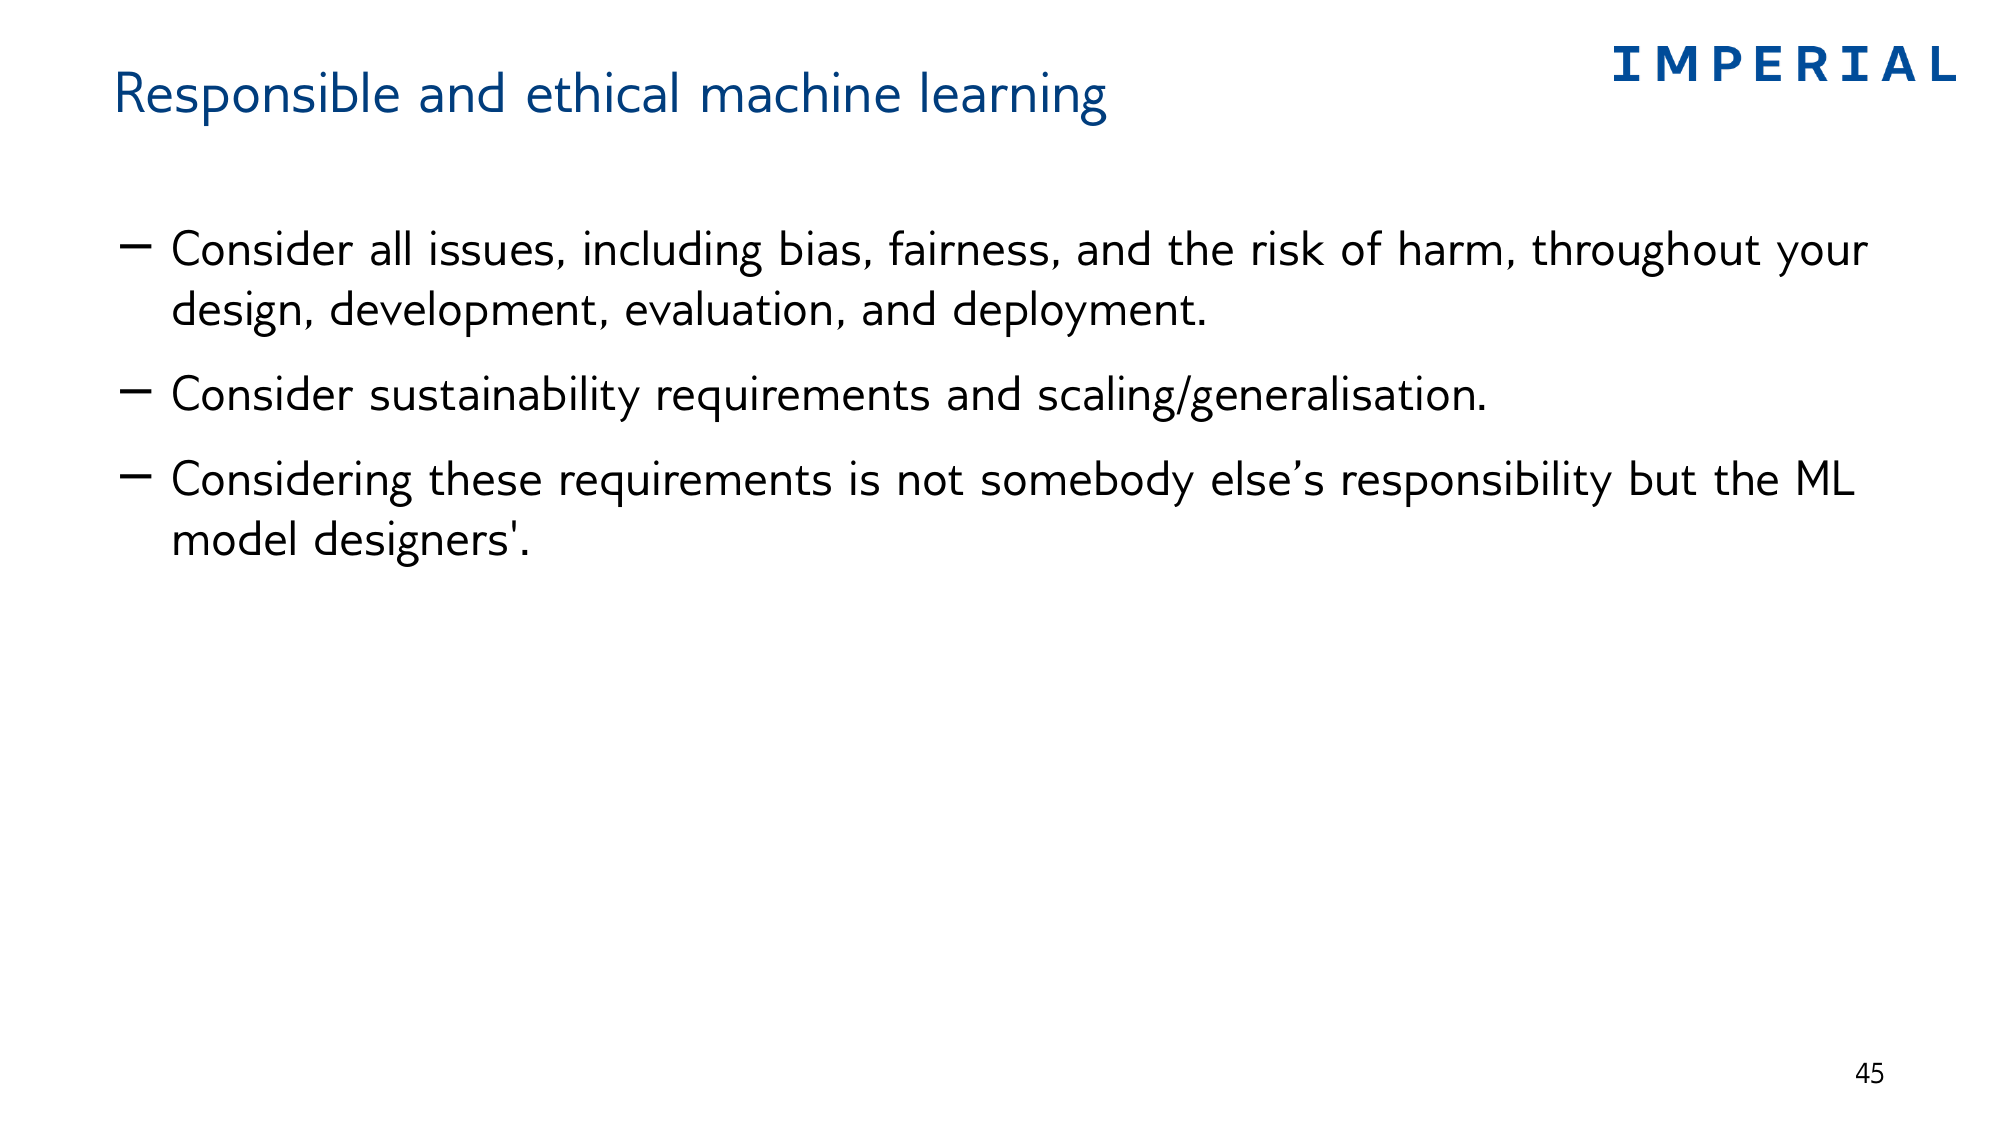

# Responsible and ethical machine learning
Consider all issues, including bias, fairness, and the risk of harm, throughout your design, development, evaluation, and deployment.
Consider sustainability requirements and scaling/generalisation.
Considering these requirements is not somebody else’s responsibility but the ML model designers'.

45